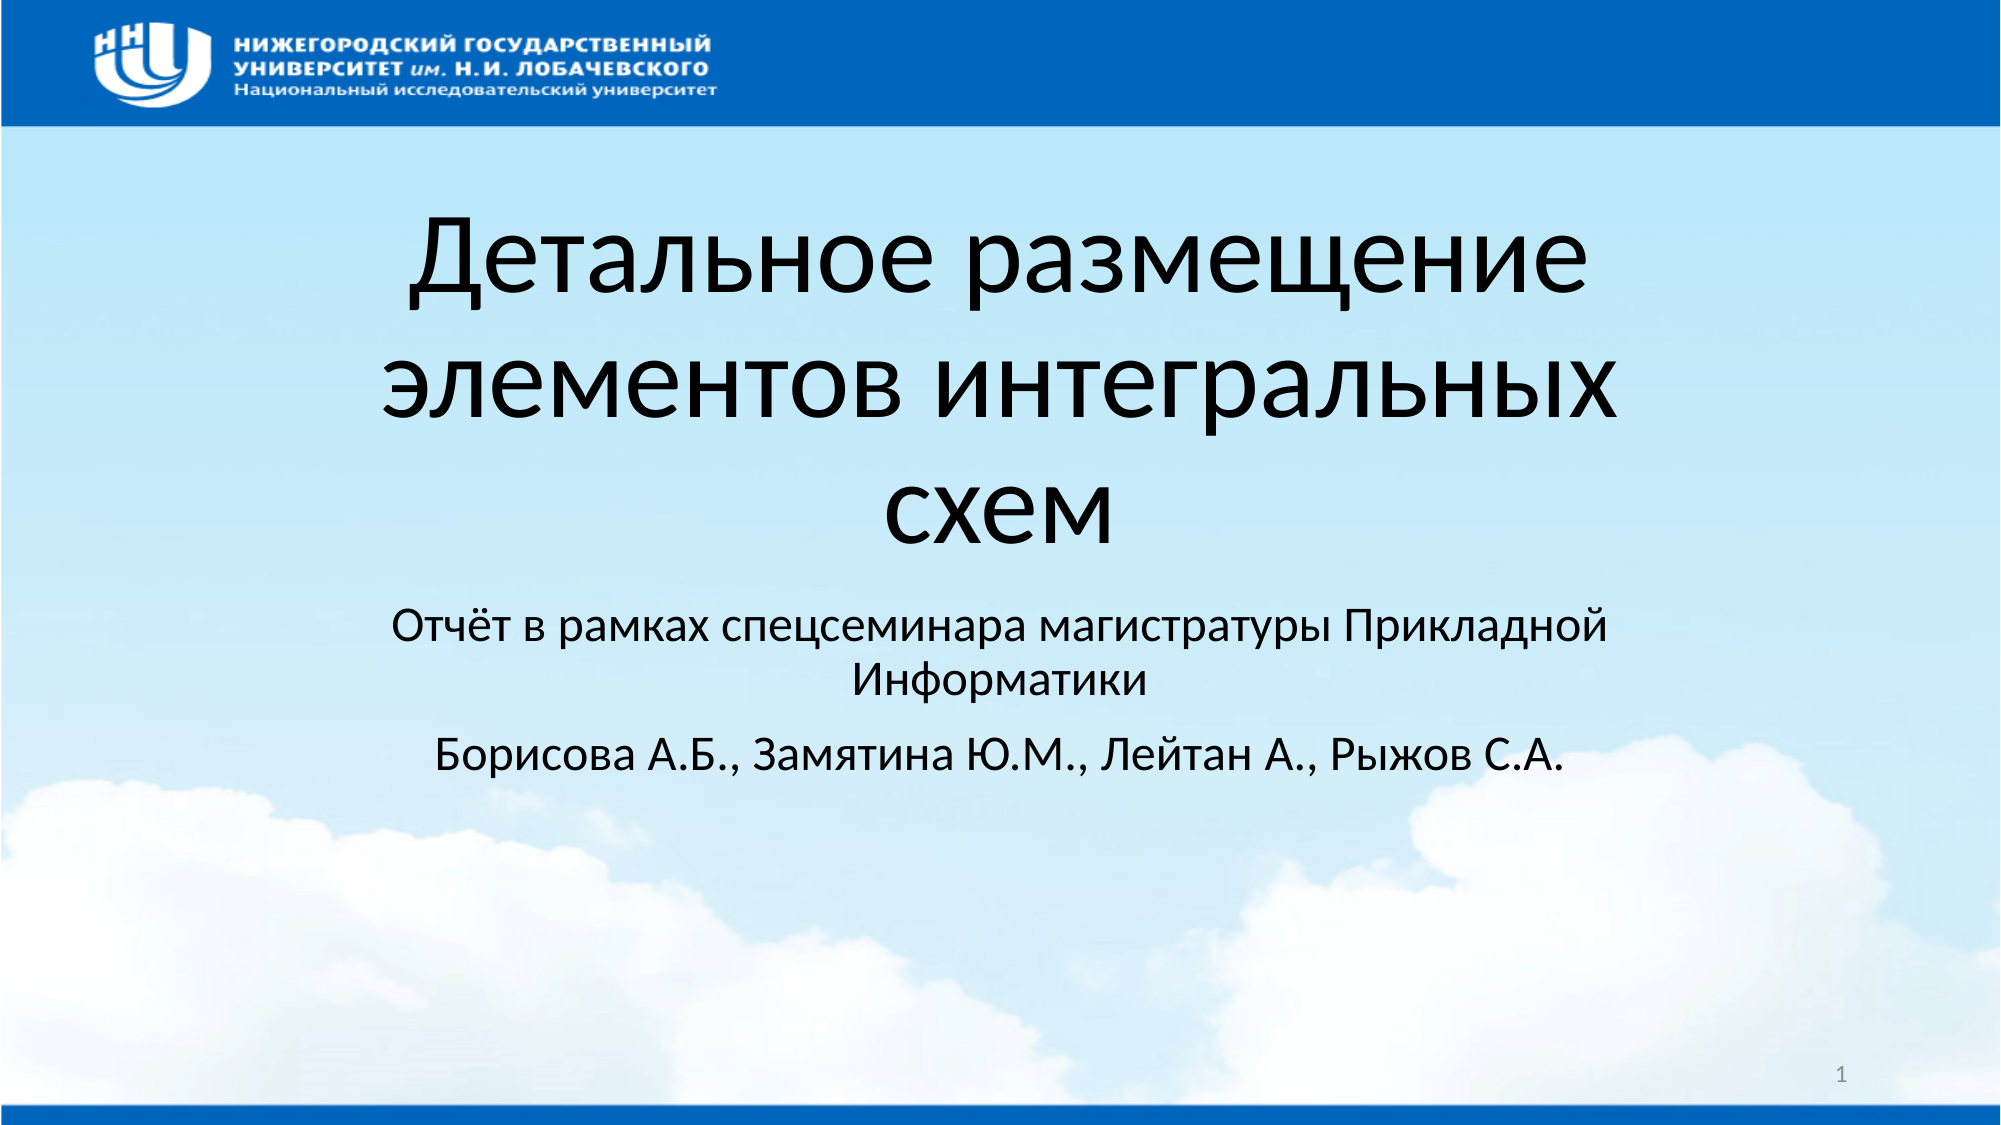

# Детальное размещение элементов интегральных схем
Отчёт в рамках спецсеминара магистратуры Прикладной Информатики
Борисова А.Б., Замятина Ю.М., Лейтан А., Рыжов С.А.
1